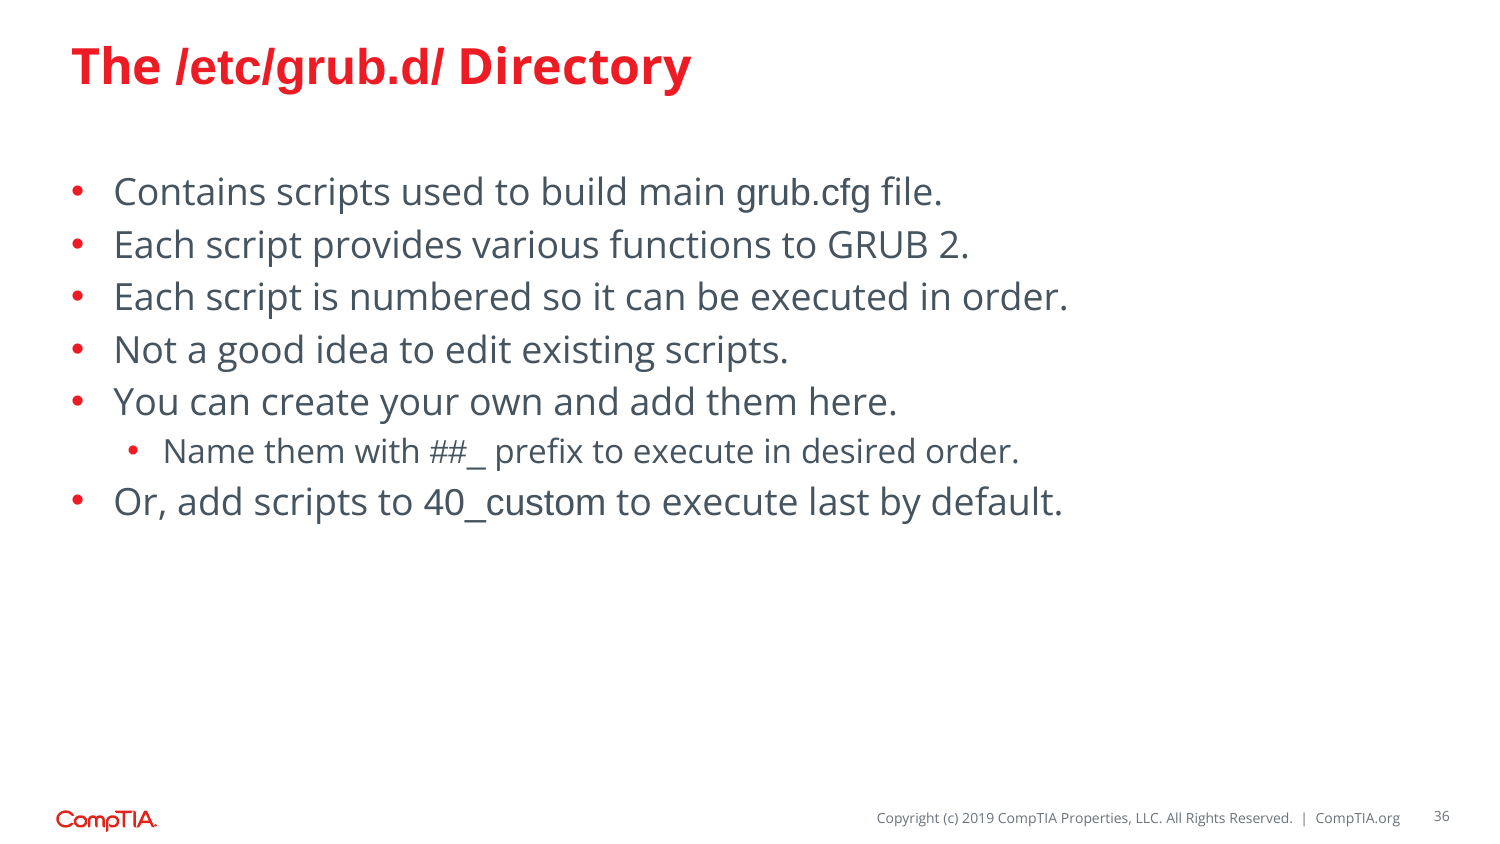

# The /etc/grub.d/ Directory
Contains scripts used to build main grub.cfg file.
Each script provides various functions to GRUB 2.
Each script is numbered so it can be executed in order.
Not a good idea to edit existing scripts.
You can create your own and add them here.
Name them with ##_ prefix to execute in desired order.
Or, add scripts to 40_custom to execute last by default.
36